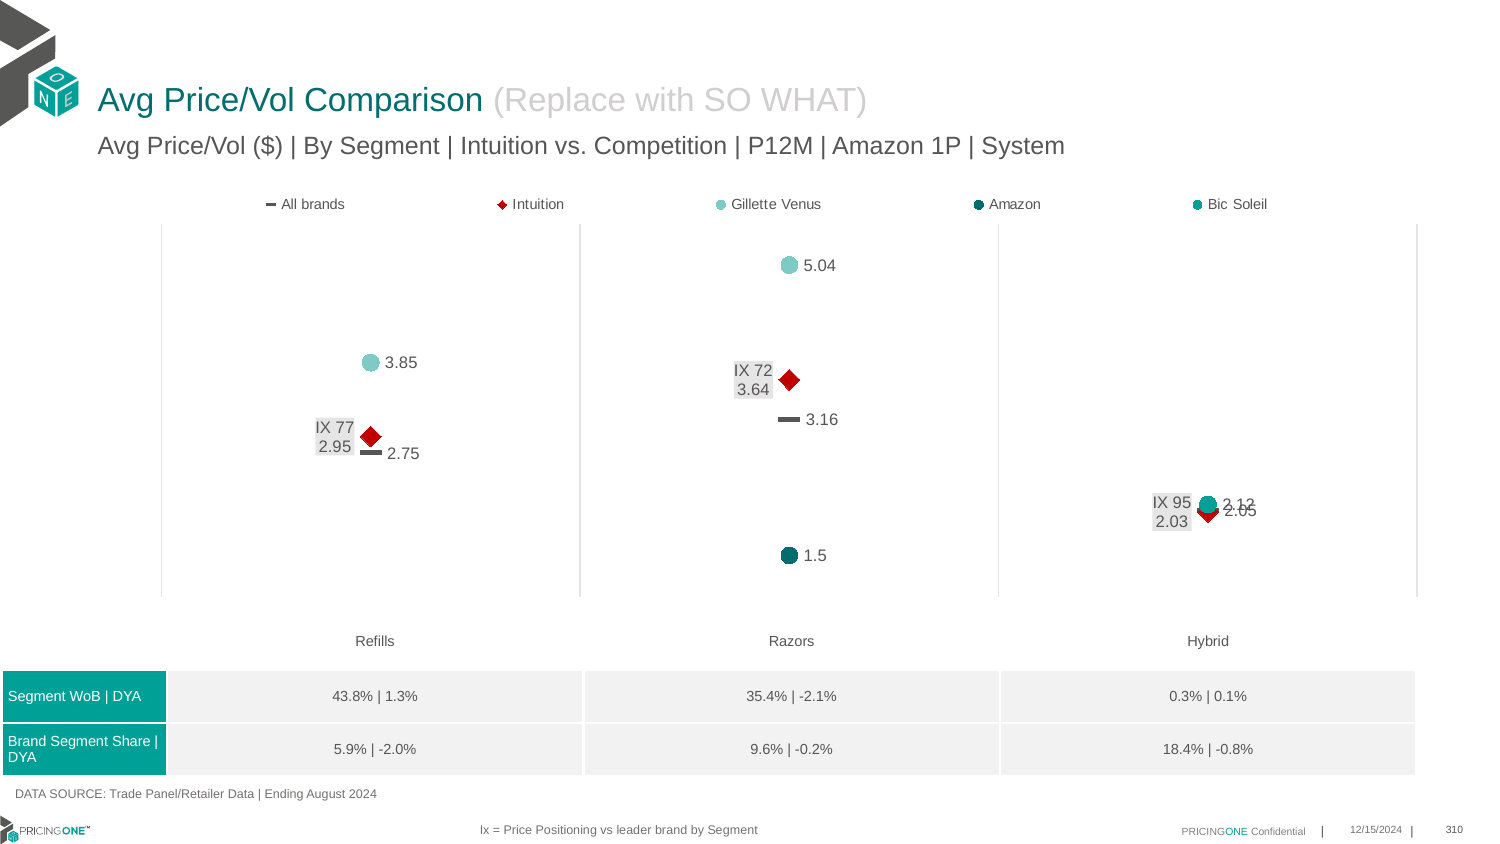

# Avg Price/Vol Comparison (Replace with SO WHAT)
Avg Price/Vol ($) | By Segment | Intuition vs. Competition | P12M | Amazon 1P | System

### Chart

| Category | All brands | Intuition | Gillette Venus | Amazon | Bic Soleil |
|---|---|---|---|---|---|
| IX 77 | 2.75 | 2.95 | 3.85 | None | None |
| IX 72 | 3.16 | 3.64 | 5.04 | 1.5 | None |
| IX 95 | 2.05 | 2.03 | None | None | 2.12 |
|  | Refills | Razors | Hybrid |
| --- | --- | --- | --- |
| Segment WoB | DYA | 43.8% | 1.3% | 35.4% | -2.1% | 0.3% | 0.1% |
| Brand Segment Share | DYA | 5.9% | -2.0% | 9.6% | -0.2% | 18.4% | -0.8% |
DATA SOURCE: Trade Panel/Retailer Data | Ending August 2024
Ix = Price Positioning vs leader brand by Segment
12/15/2024
310